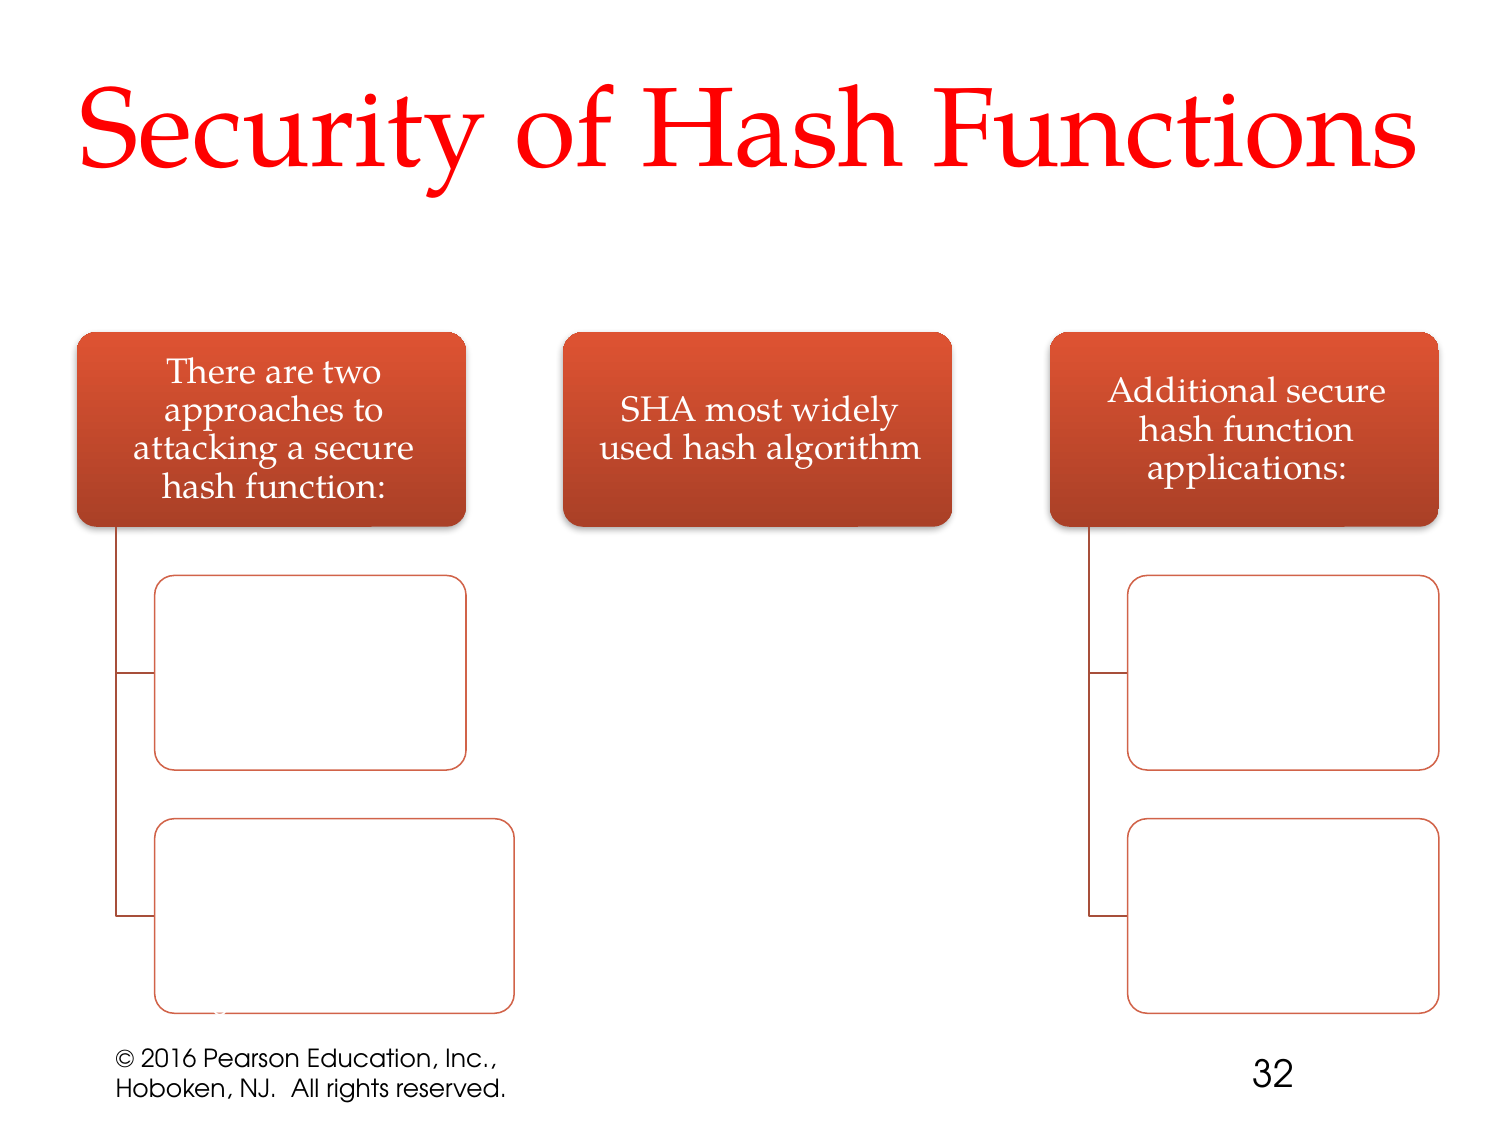

# Security of Hash Functions
There are two approaches to attacking a secure hash function:
Cryptanalysis
Exploit logical weaknesses in the algorithm
Brute-force attack
Strength of hash function depends solely on the length of the hash code produced by the algorithm
SHA most widely used hash algorithm
Additional secure hash function applications:
Passwords
Hash of a password is stored by an operating system
Intrusion detection
Store H(F) for each file on a system and secure the hash values
32
© 2016 Pearson Education, Inc., Hoboken, NJ.  All rights reserved.